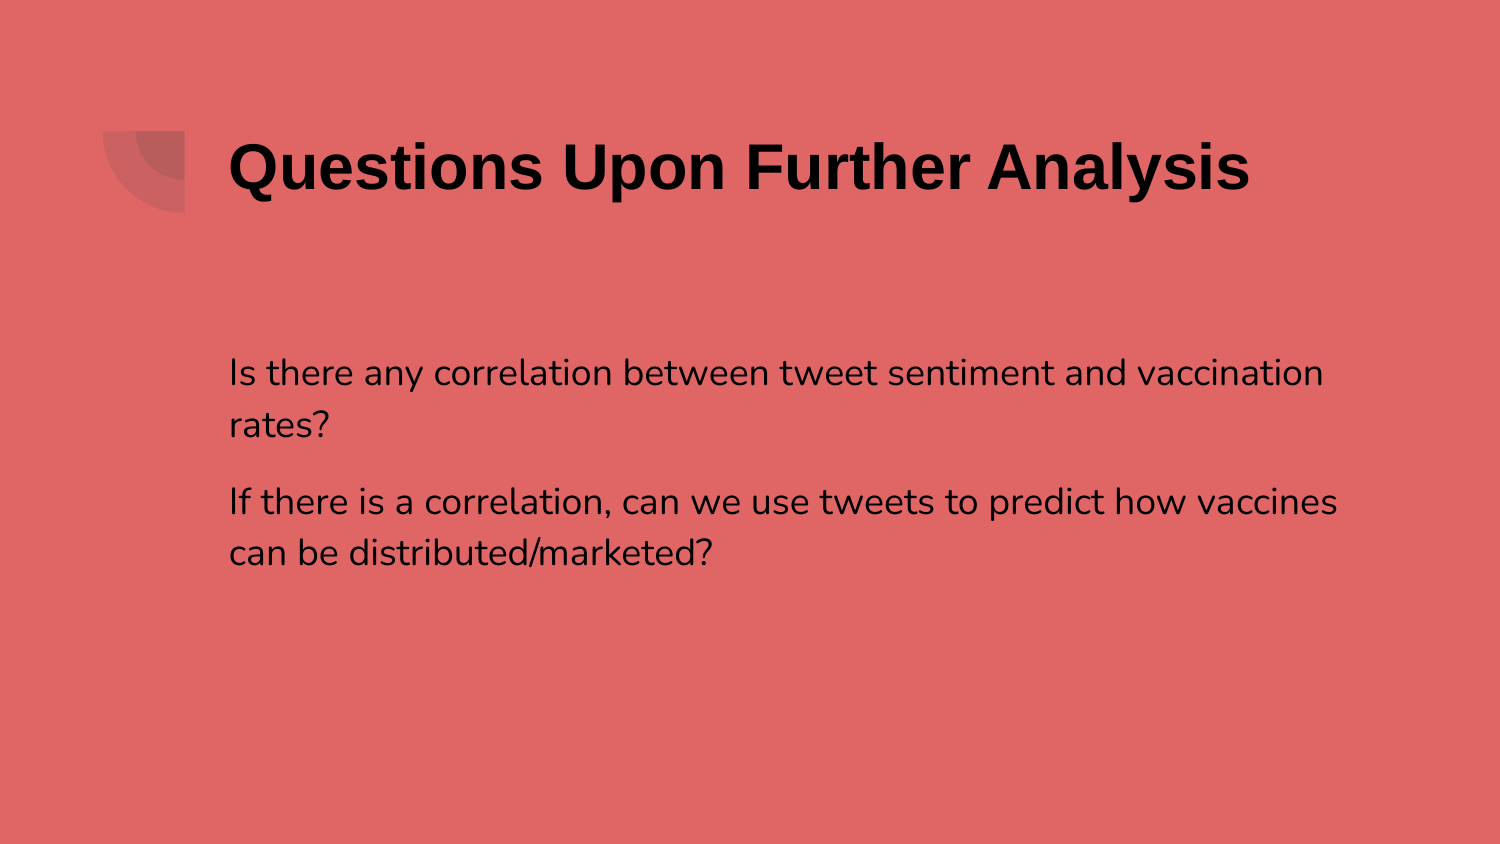

# Questions Upon Further Analysis
Is there any correlation between tweet sentiment and vaccination rates?
If there is a correlation, can we use tweets to predict how vaccines can be distributed/marketed?